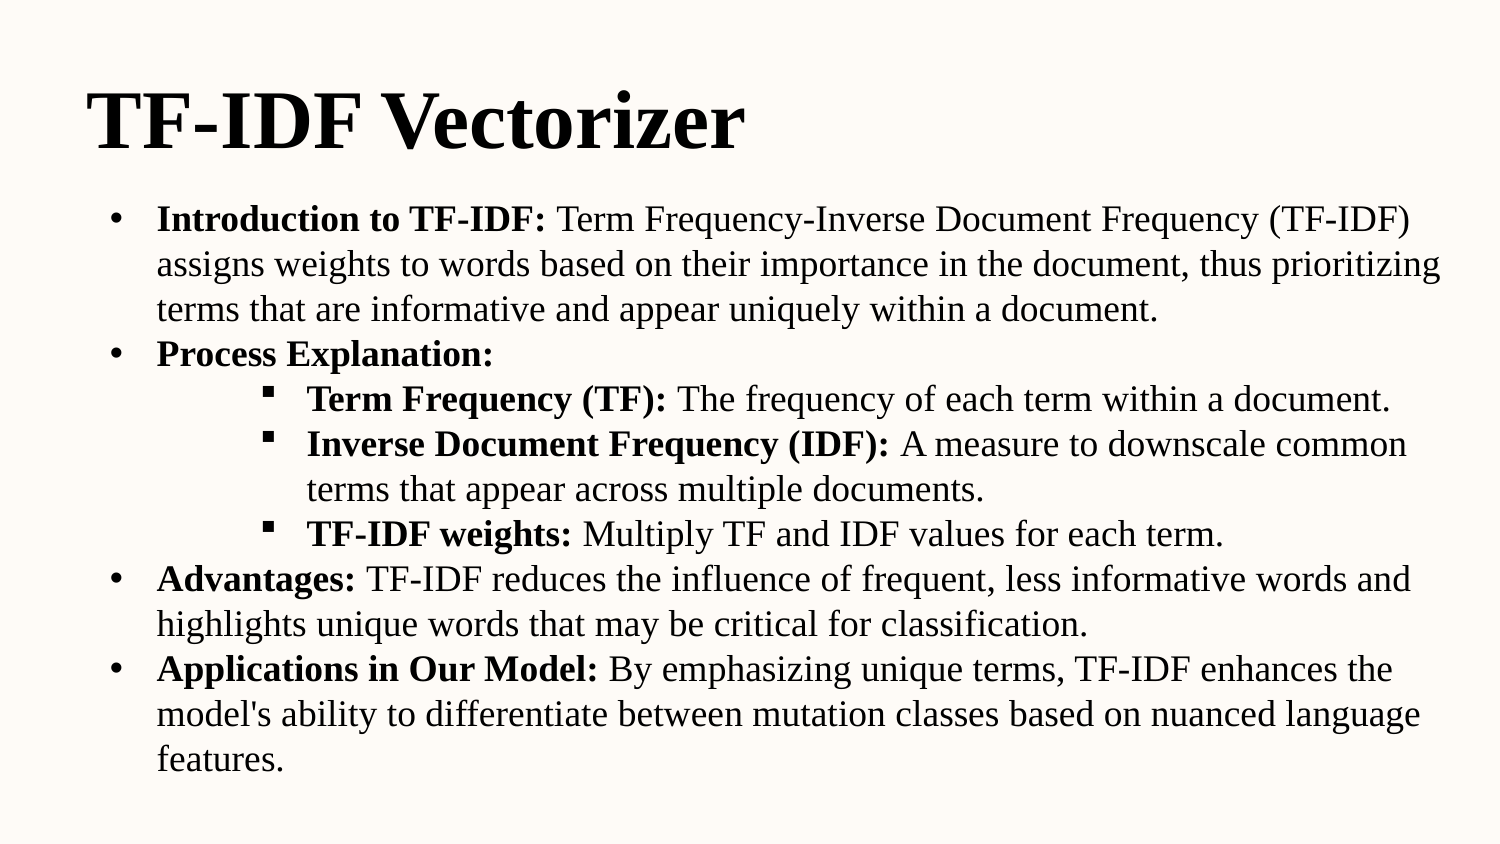

TF-IDF Vectorizer
Introduction to TF-IDF: Term Frequency-Inverse Document Frequency (TF-IDF) assigns weights to words based on their importance in the document, thus prioritizing terms that are informative and appear uniquely within a document.
Process Explanation:
Term Frequency (TF): The frequency of each term within a document.
Inverse Document Frequency (IDF): A measure to downscale common terms that appear across multiple documents.
TF-IDF weights: Multiply TF and IDF values for each term.
Advantages: TF-IDF reduces the influence of frequent, less informative words and highlights unique words that may be critical for classification.
Applications in Our Model: By emphasizing unique terms, TF-IDF enhances the model's ability to differentiate between mutation classes based on nuanced language features.